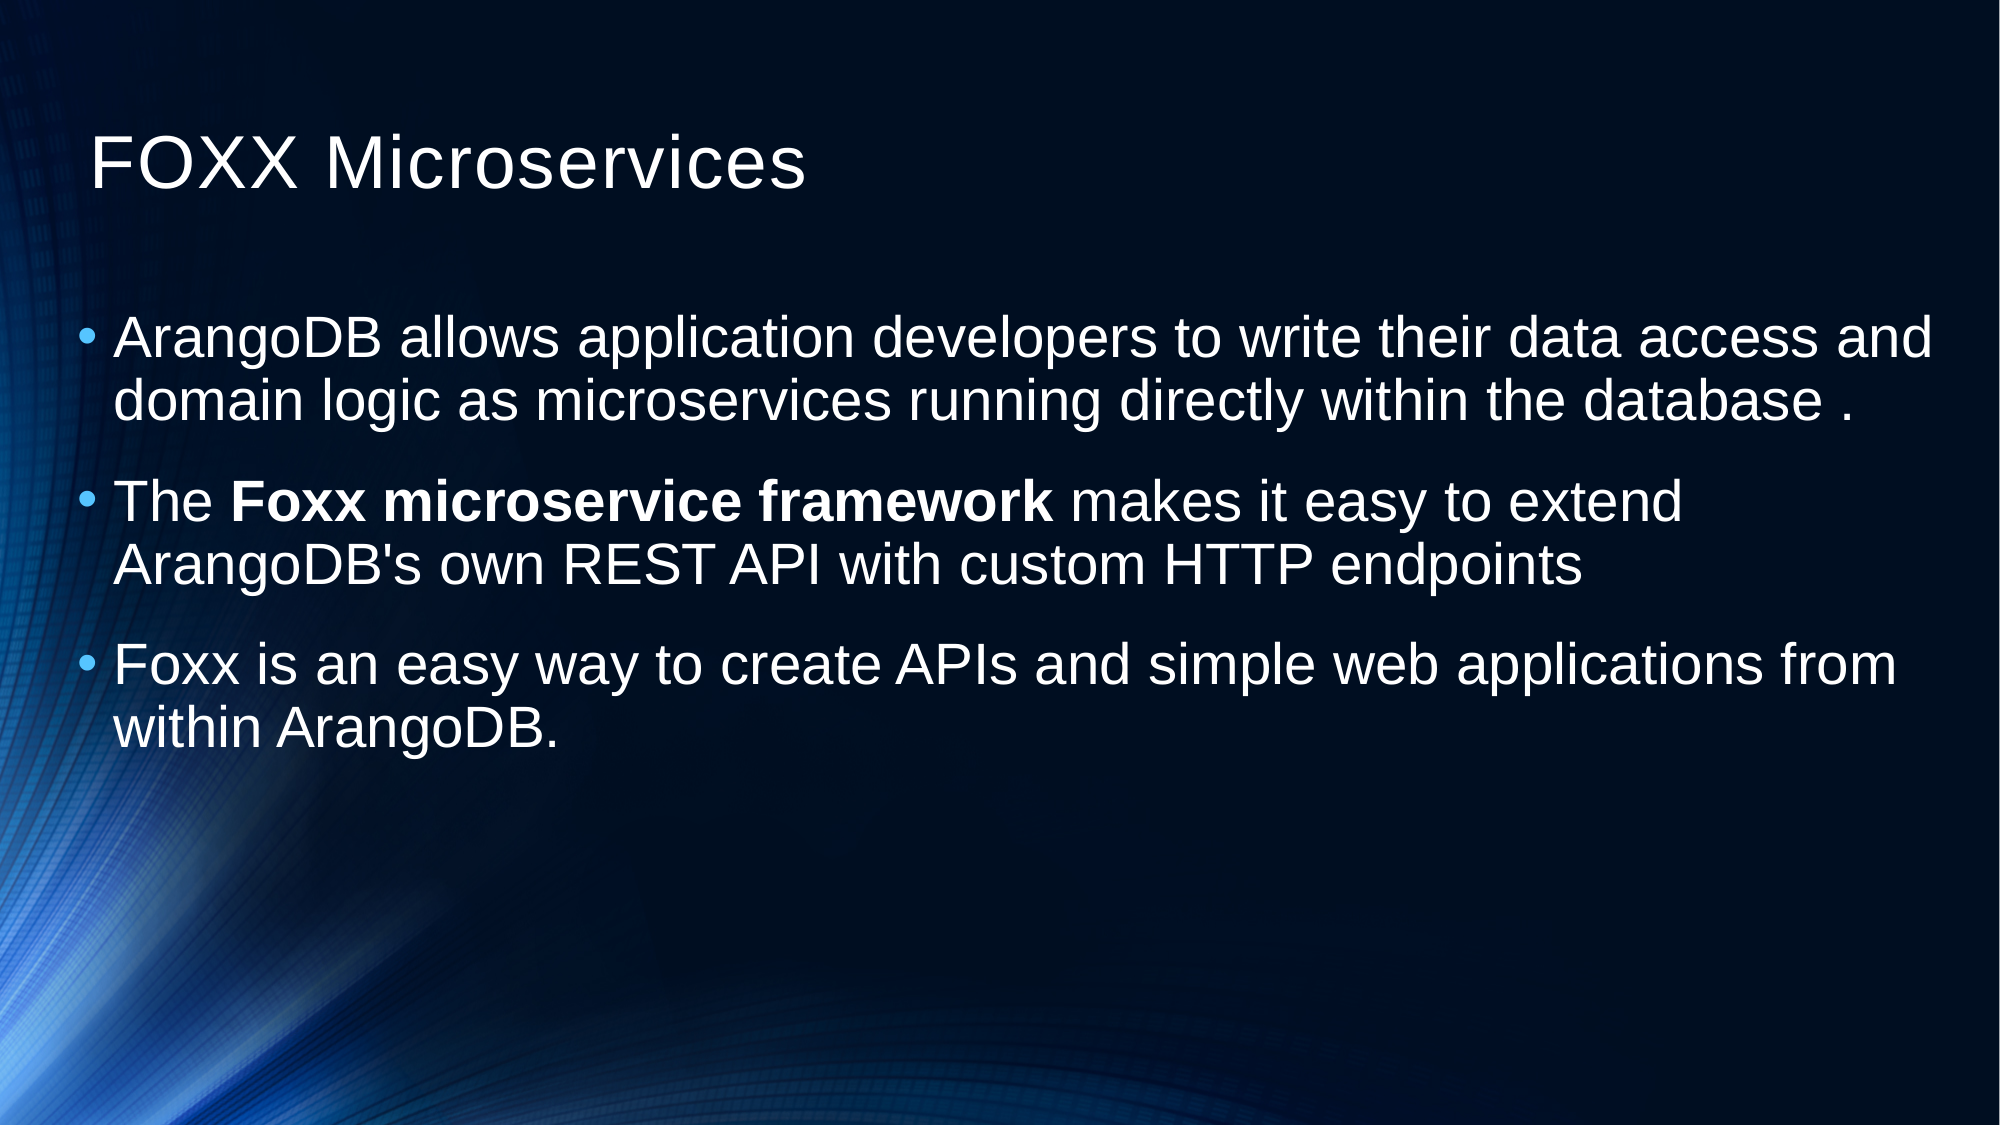

# FOXX Microservices
ArangoDB allows application developers to write their data access and domain logic as microservices running directly within the database .
The Foxx microservice framework makes it easy to extend ArangoDB's own REST API with custom HTTP endpoints
Foxx is an easy way to create APIs and simple web applications from within ArangoDB.